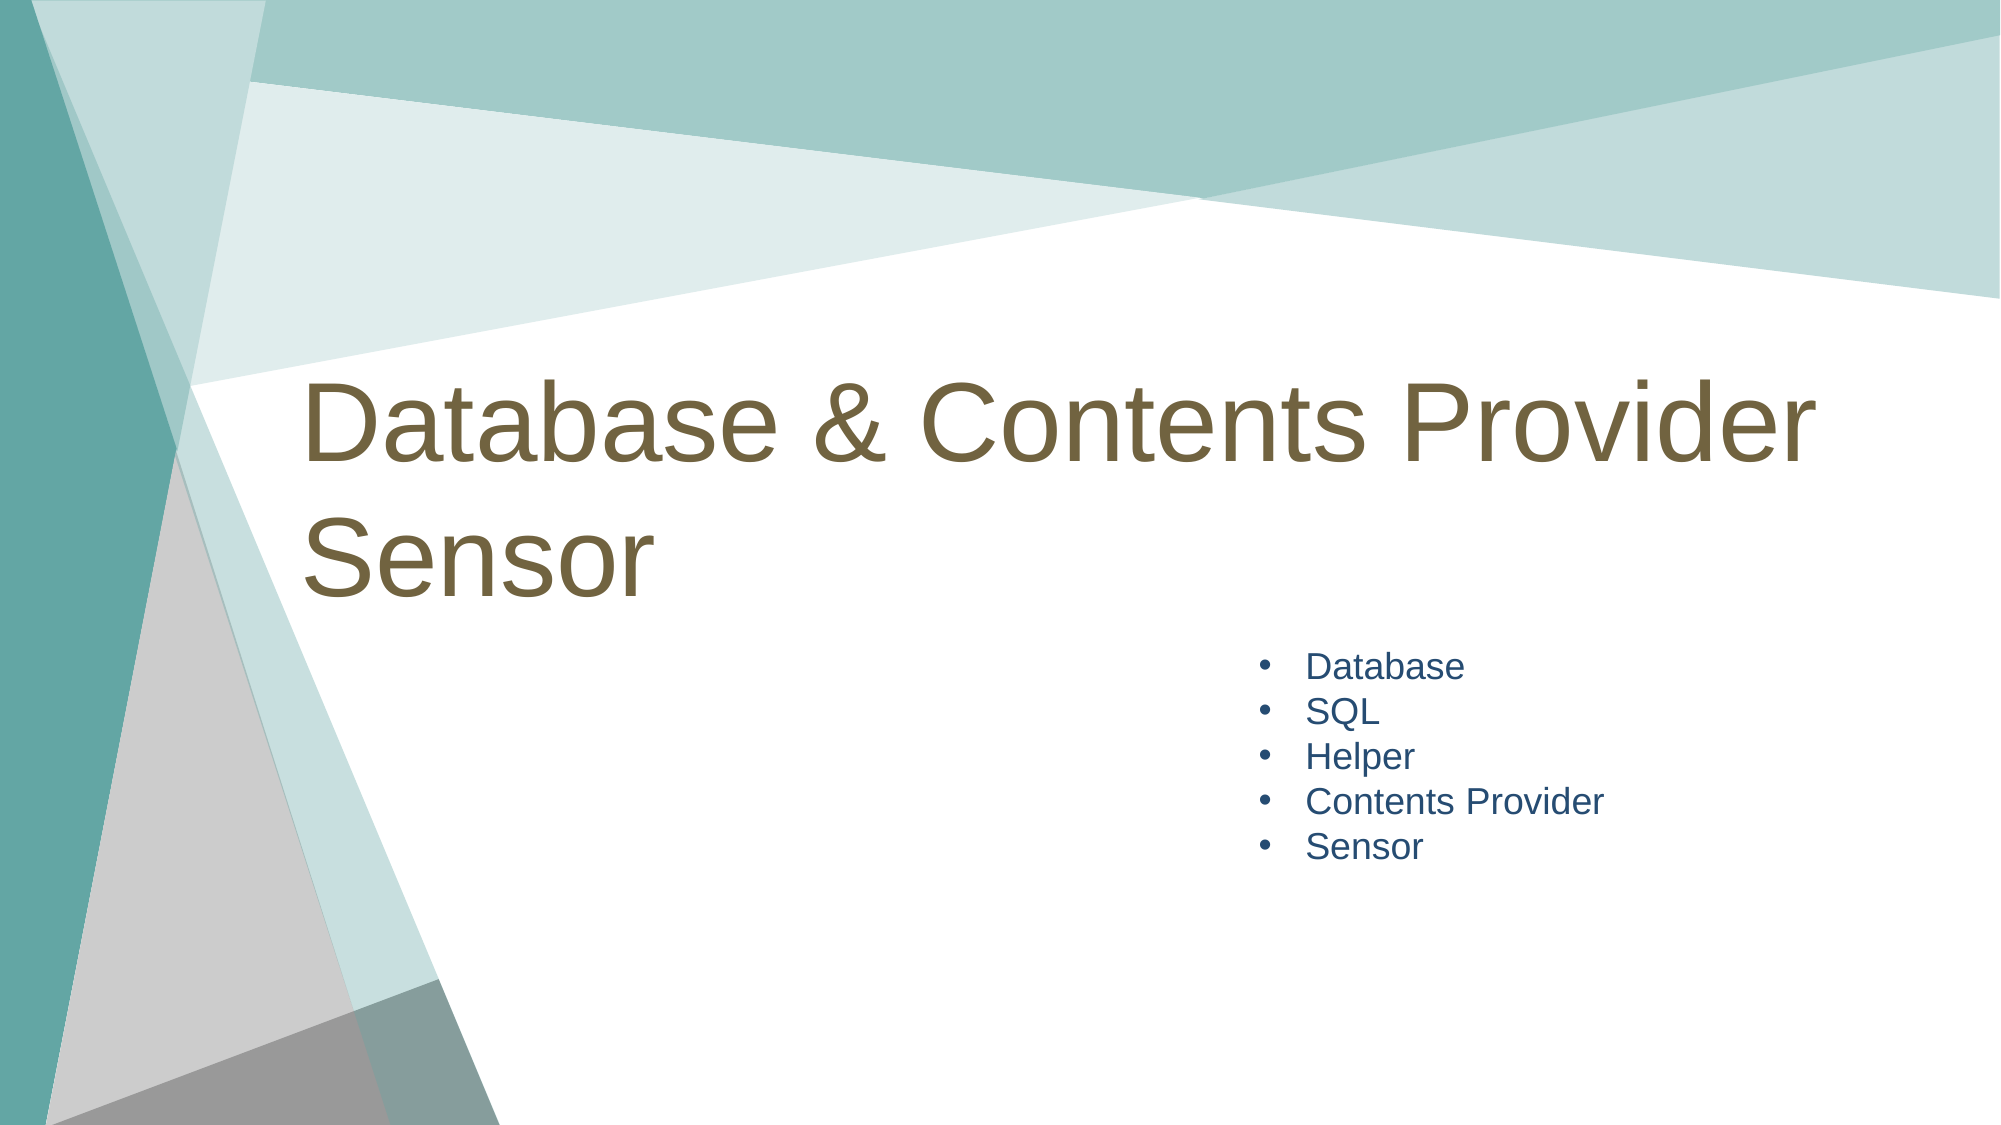

# Database & Contents Provider Sensor
Database
SQL
Helper
Contents Provider
Sensor